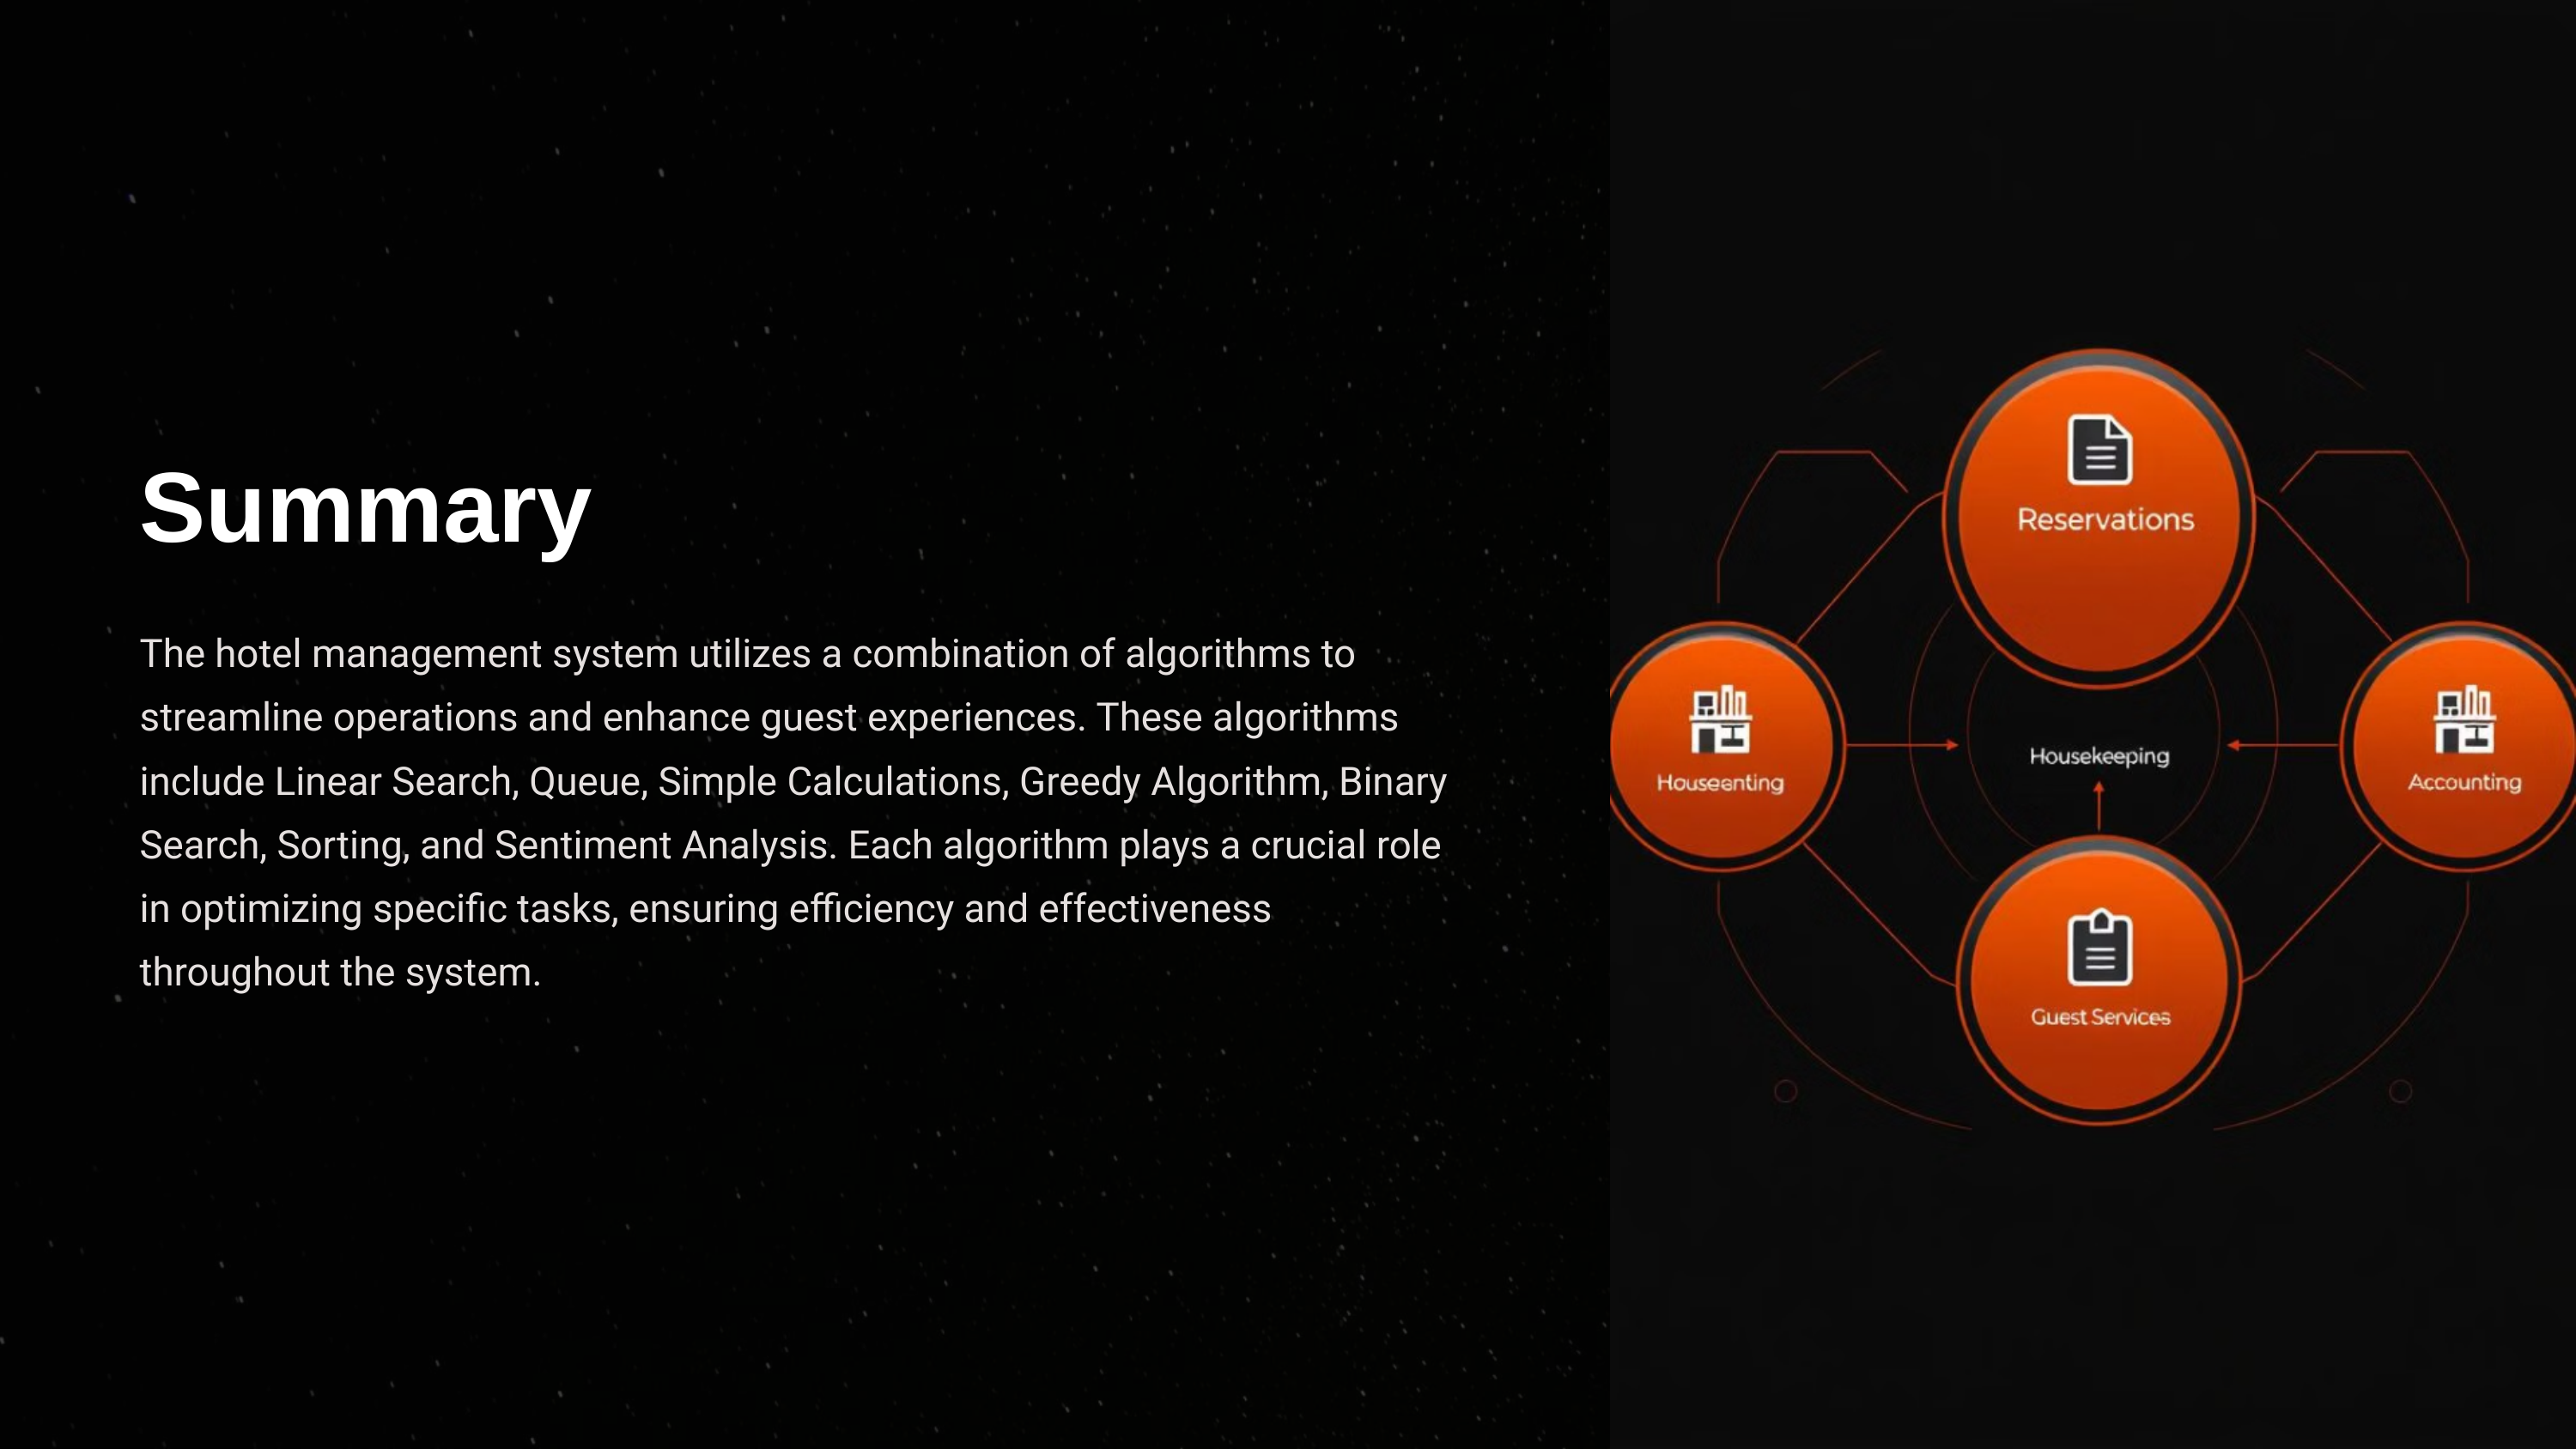

Summary
The hotel management system utilizes a combination of algorithms to streamline operations and enhance guest experiences. These algorithms include Linear Search, Queue, Simple Calculations, Greedy Algorithm, Binary Search, Sorting, and Sentiment Analysis. Each algorithm plays a crucial role in optimizing specific tasks, ensuring efficiency and effectiveness throughout the system.